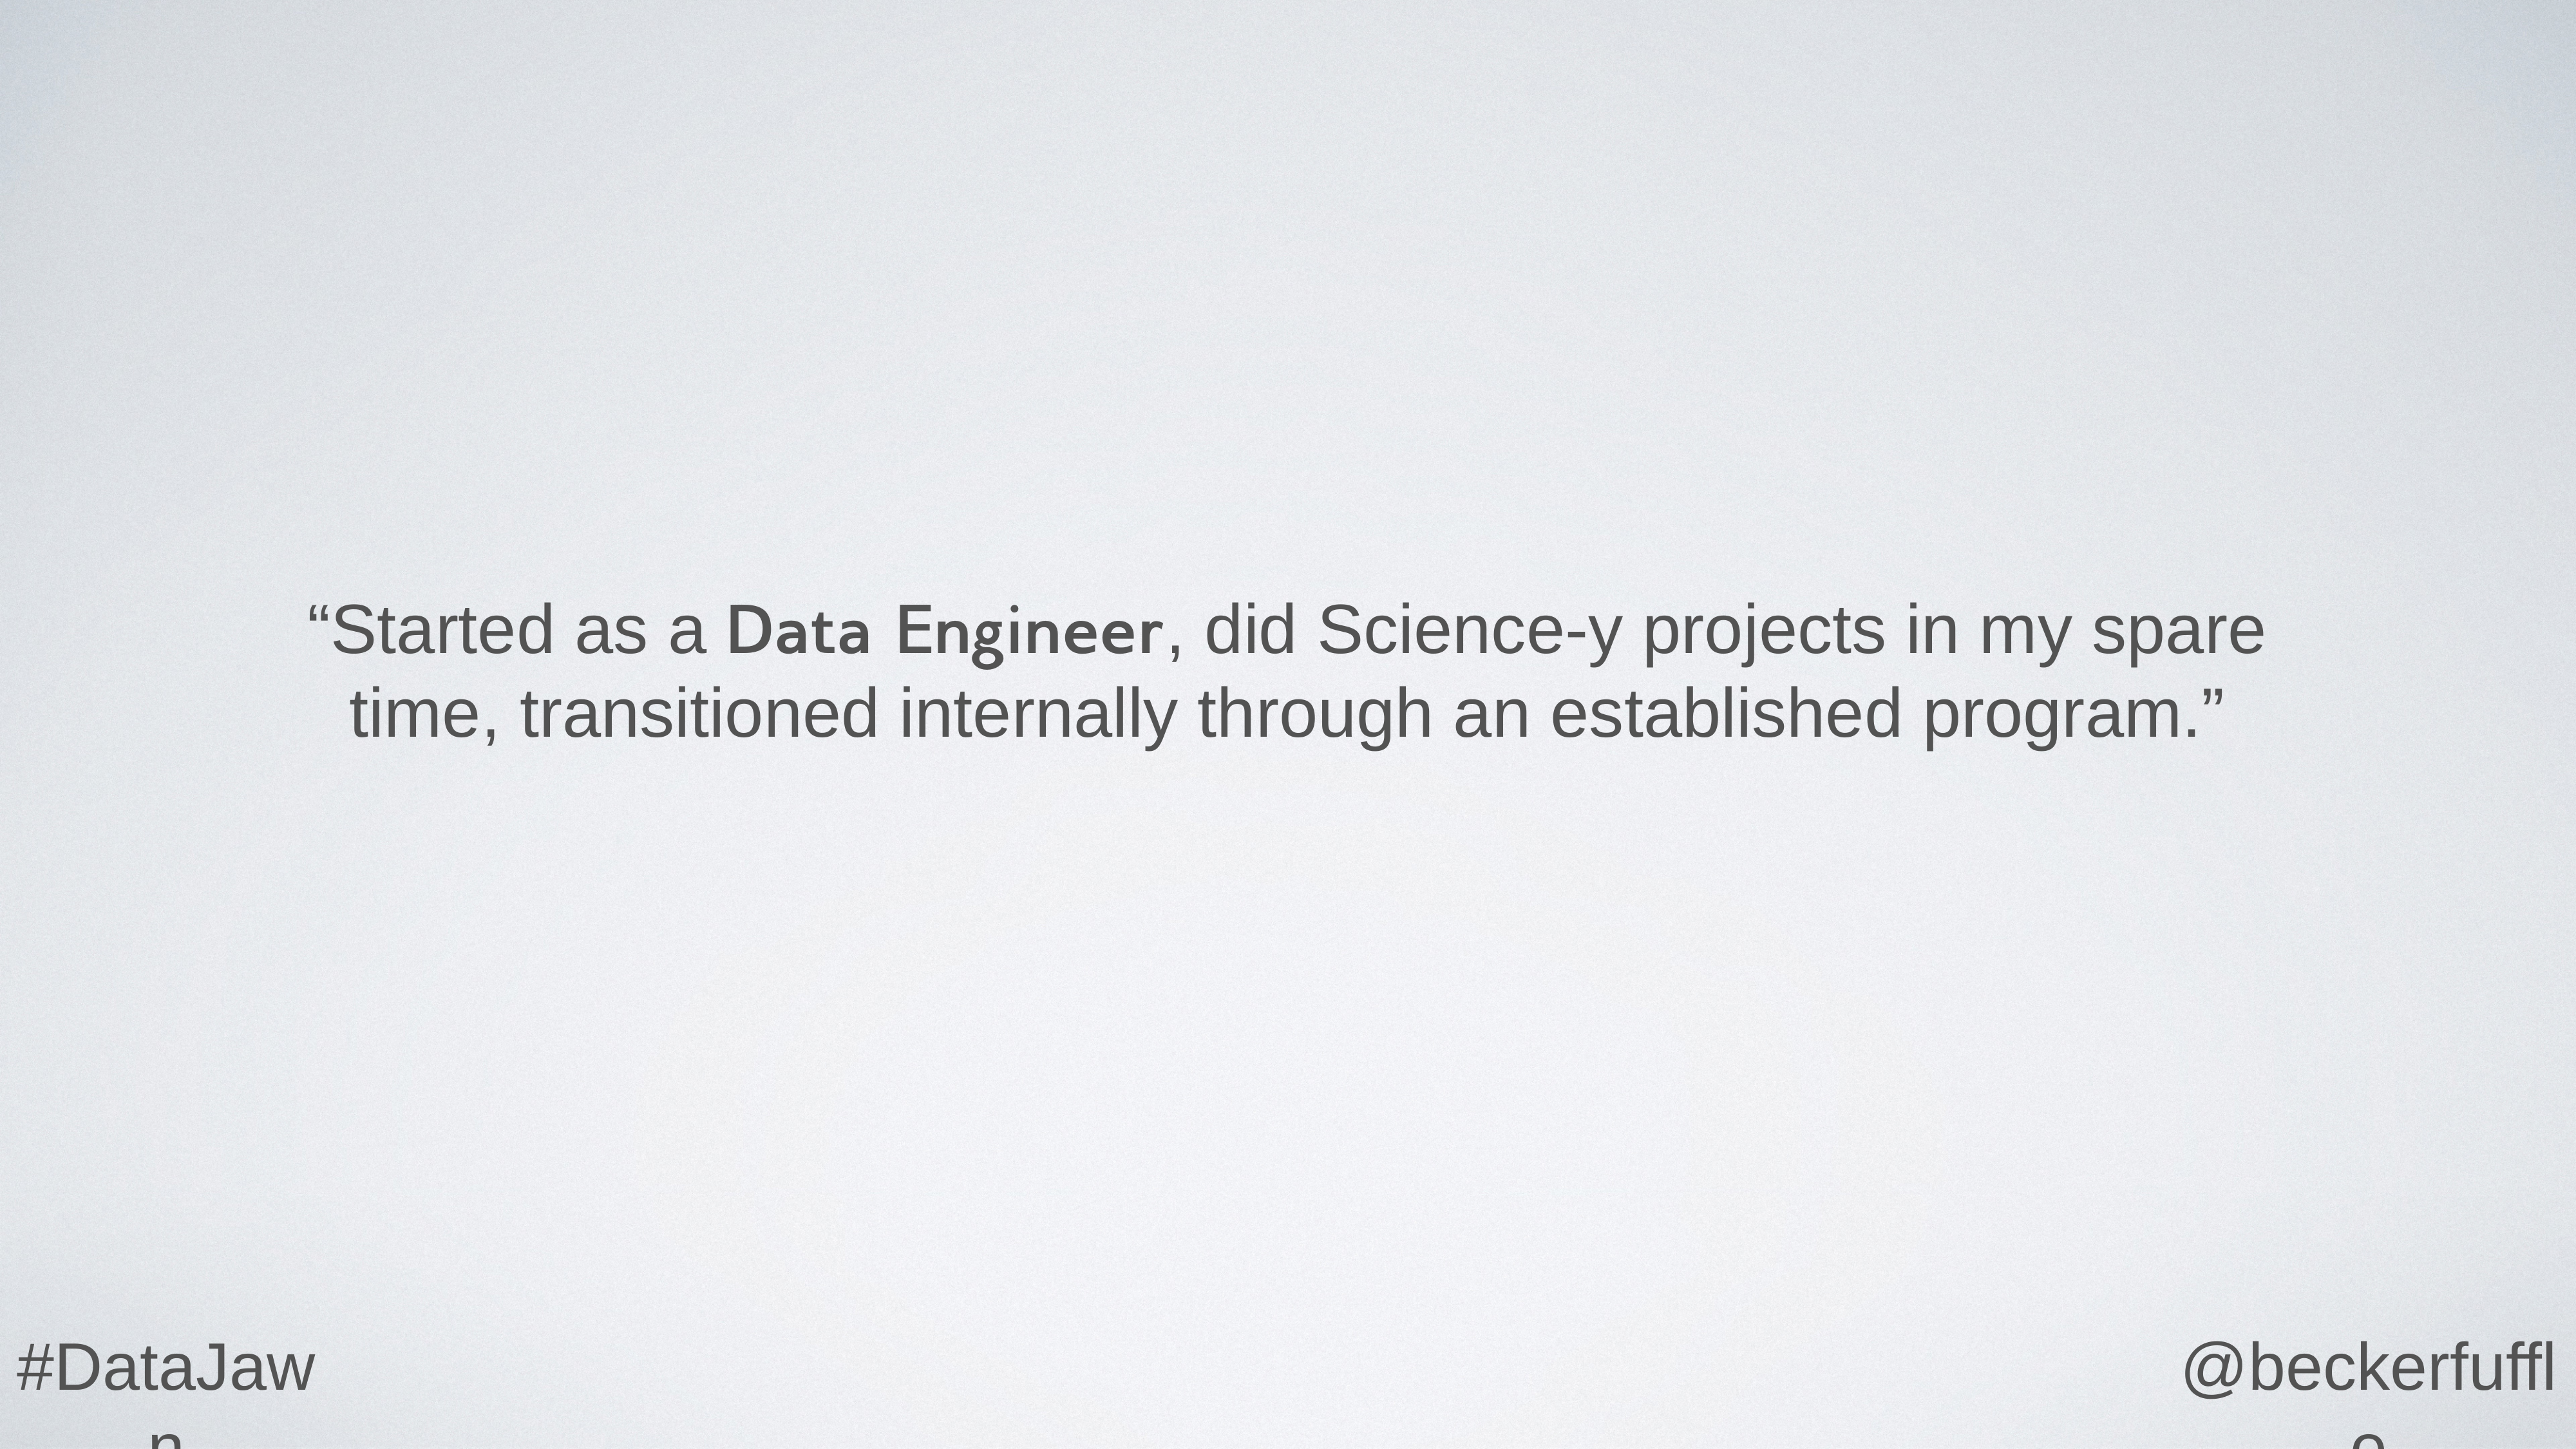

“Started as a Data Engineer, did Science-y projects in my spare time, transitioned internally through an established program.”
#DataJawn
@beckerfuffle